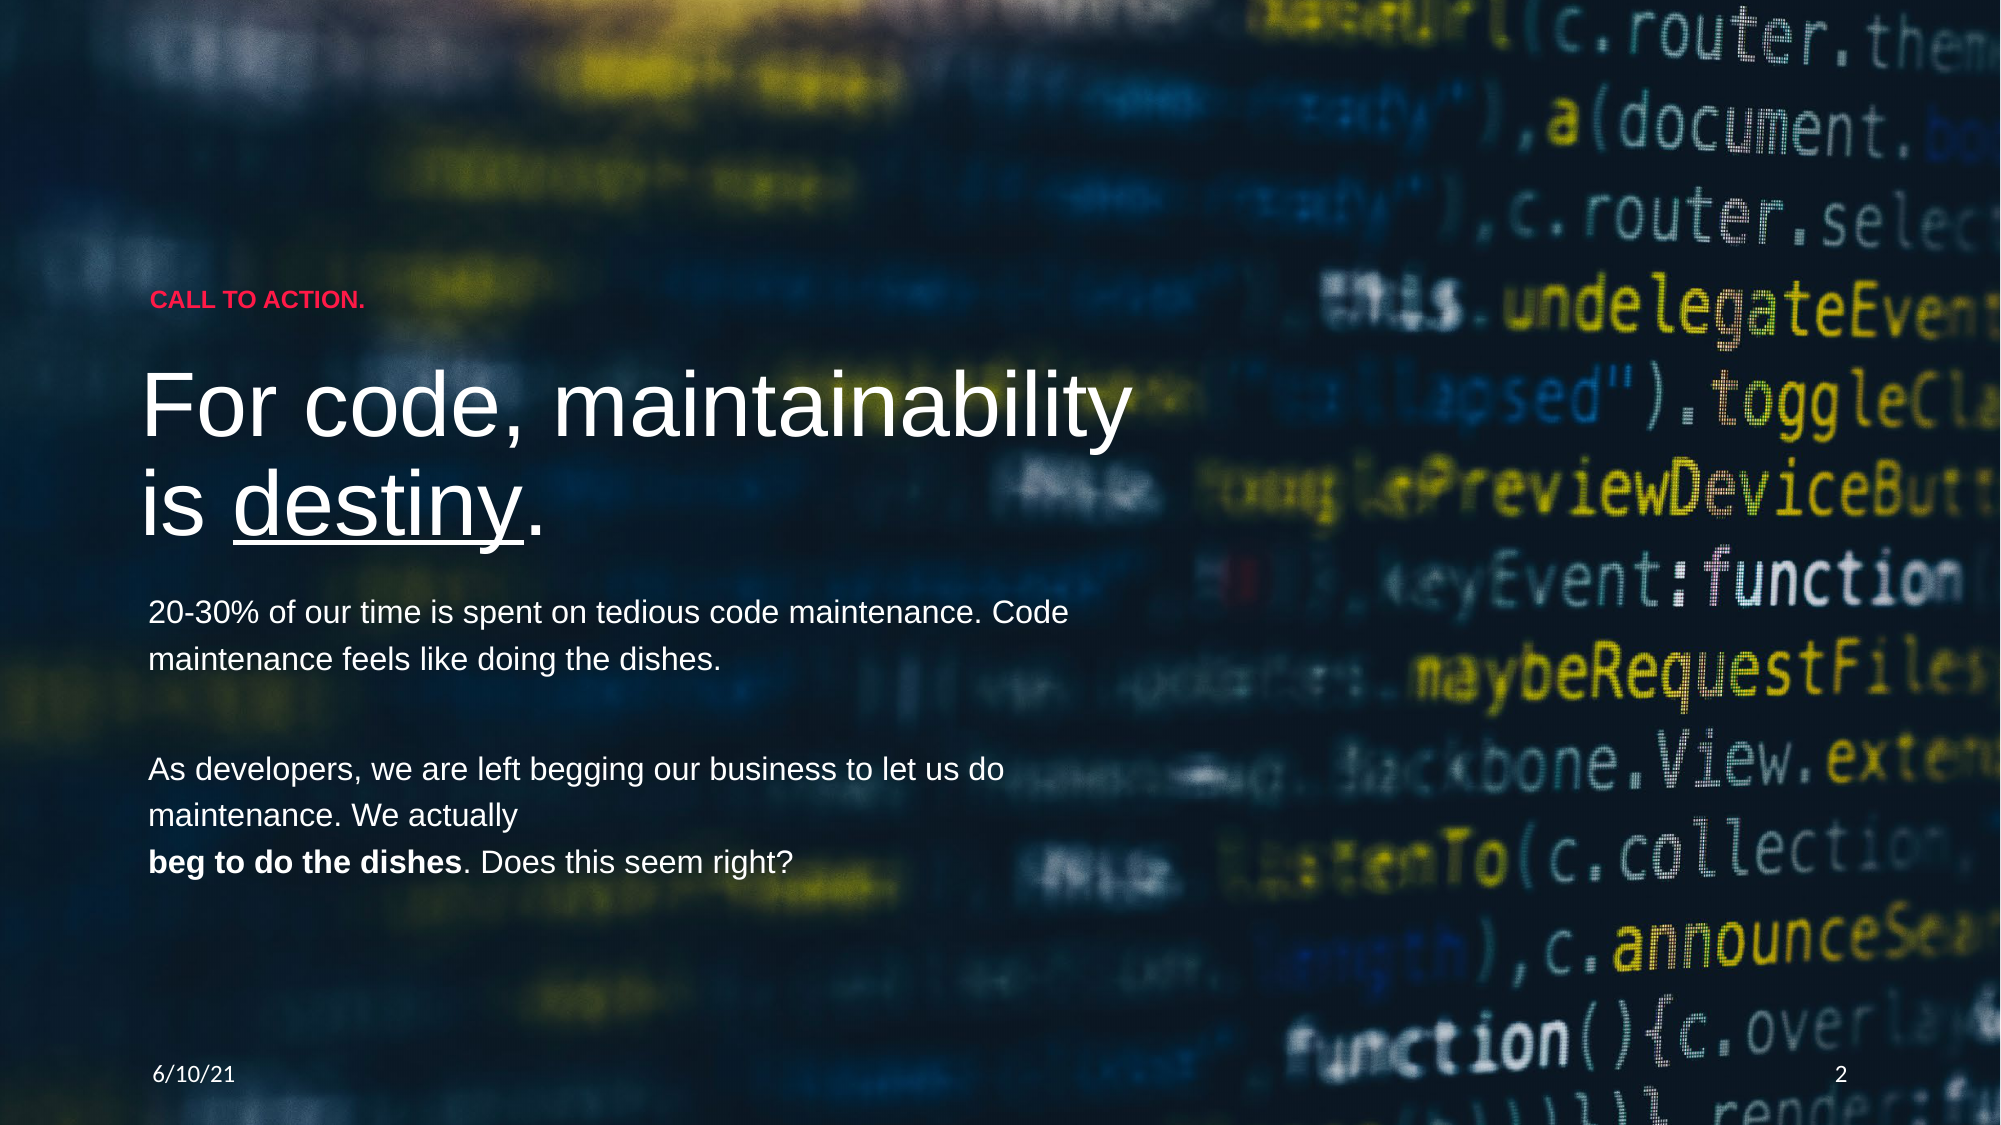

CALL TO ACTION.
# For code, maintainability is destiny.
20-30% of our time is spent on tedious code maintenance. Code maintenance feels like doing the dishes.
As developers, we are left begging our business to let us do maintenance. We actually
beg to do the dishes. Does this seem right?
6/10/21
2